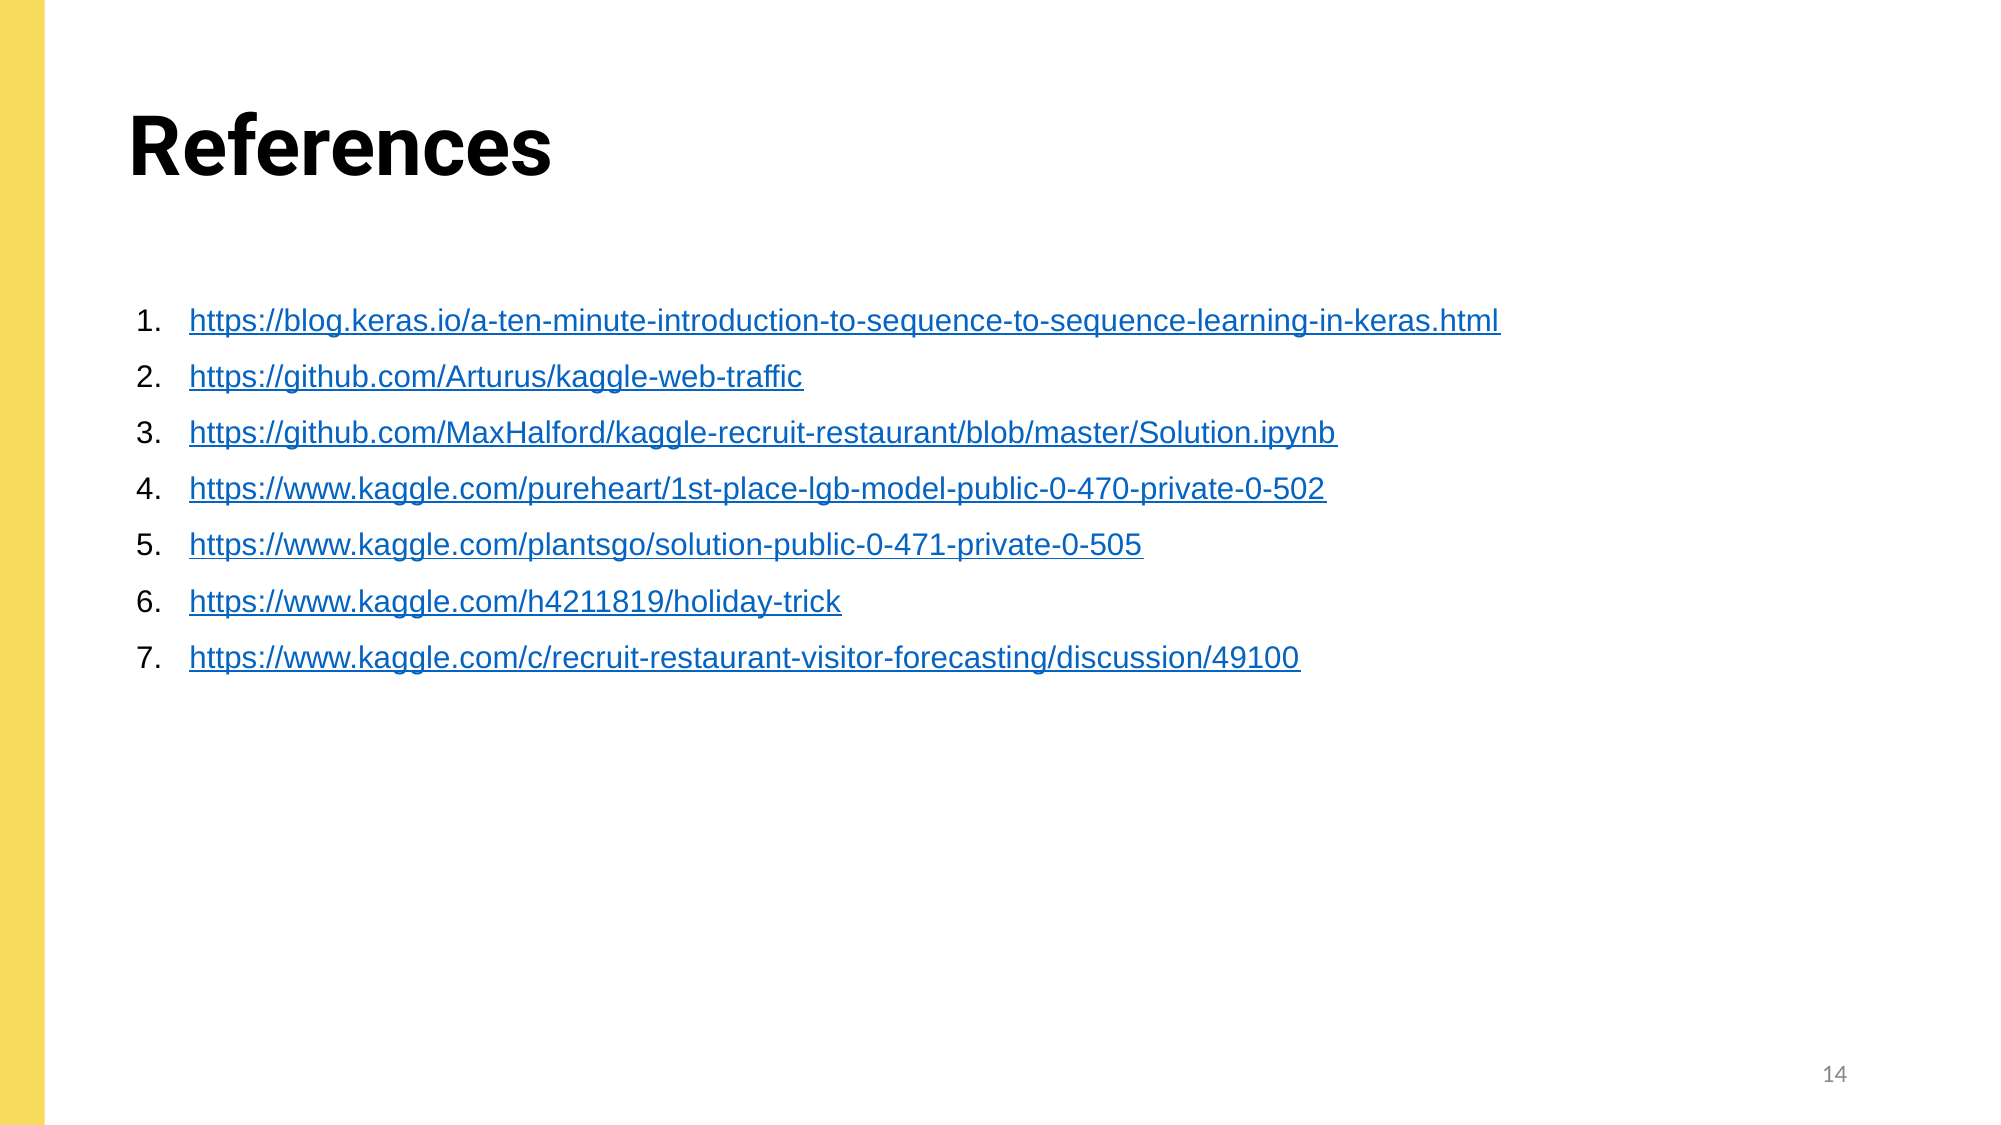

# References
https://blog.keras.io/a-ten-minute-introduction-to-sequence-to-sequence-learning-in-keras.html
https://github.com/Arturus/kaggle-web-traffic
https://github.com/MaxHalford/kaggle-recruit-restaurant/blob/master/Solution.ipynb
https://www.kaggle.com/pureheart/1st-place-lgb-model-public-0-470-private-0-502
https://www.kaggle.com/plantsgo/solution-public-0-471-private-0-505
https://www.kaggle.com/h4211819/holiday-trick
https://www.kaggle.com/c/recruit-restaurant-visitor-forecasting/discussion/49100

14